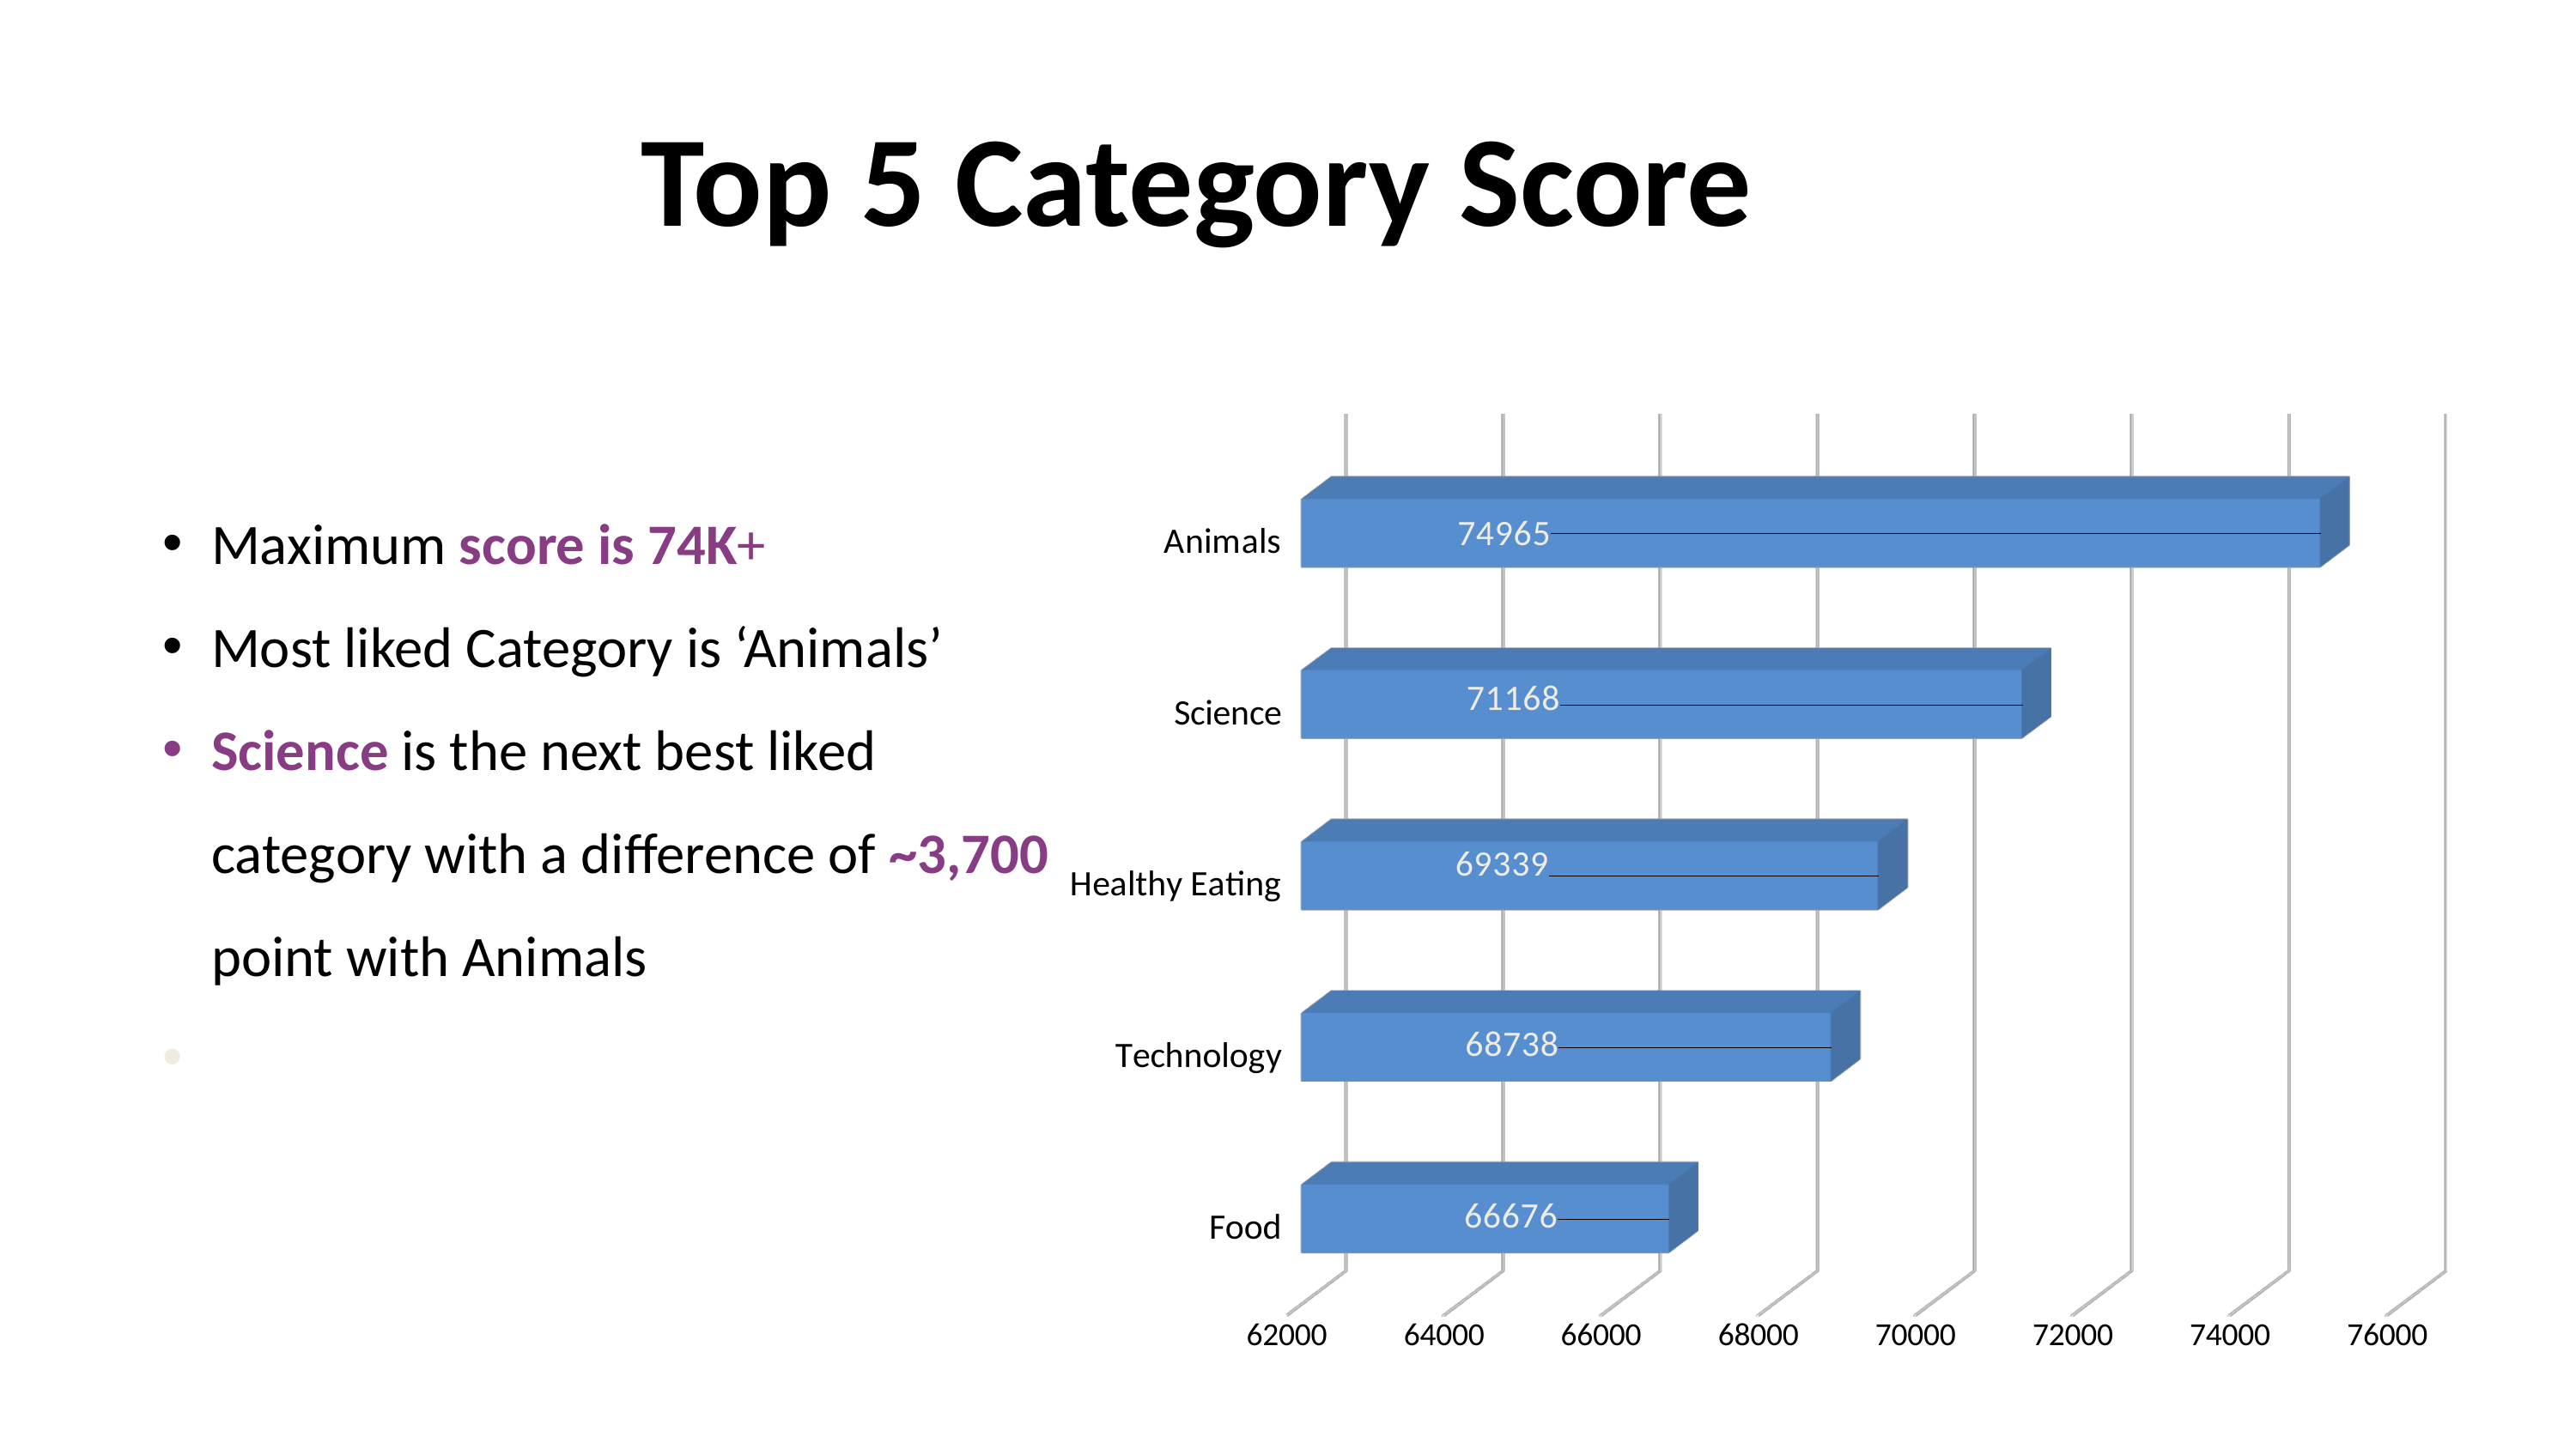

Top 5 Category Score

[unsupported chart]

Maximum score is 74K+
Most liked Category is ‘Animals’
Science is the next best liked category with a difference of ~3,700 point with Animals